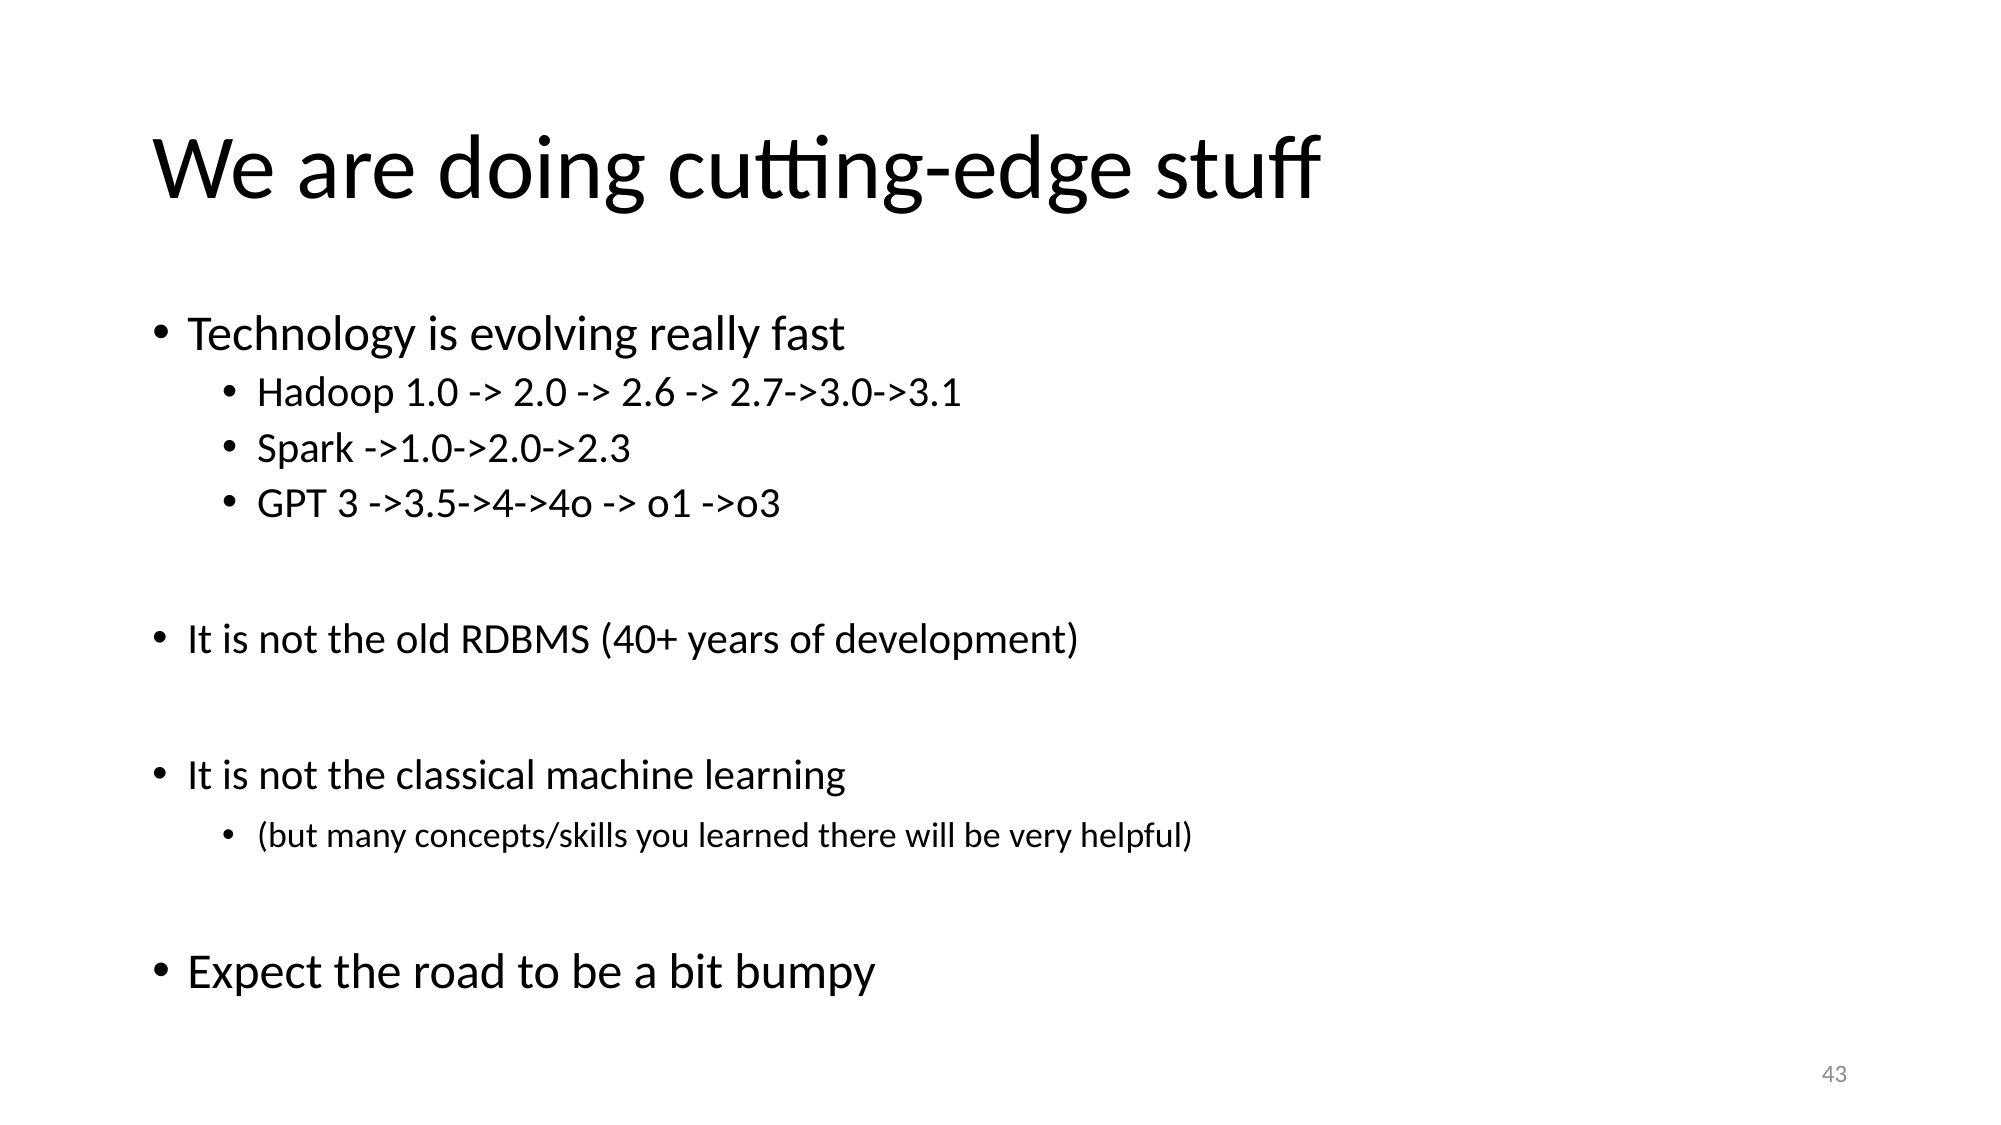

# We are doing cutting-edge stuff
Technology is evolving really fast
Hadoop 1.0 -> 2.0 -> 2.6 -> 2.7->3.0->3.1
Spark ->1.0->2.0->2.3
GPT 3 ->3.5->4->4o -> o1 ->o3

It is not the old RDBMS (40+ years of development)

It is not the classical machine learning
(but many concepts/skills you learned there will be very helpful)

Expect the road to be a bit bumpy
43